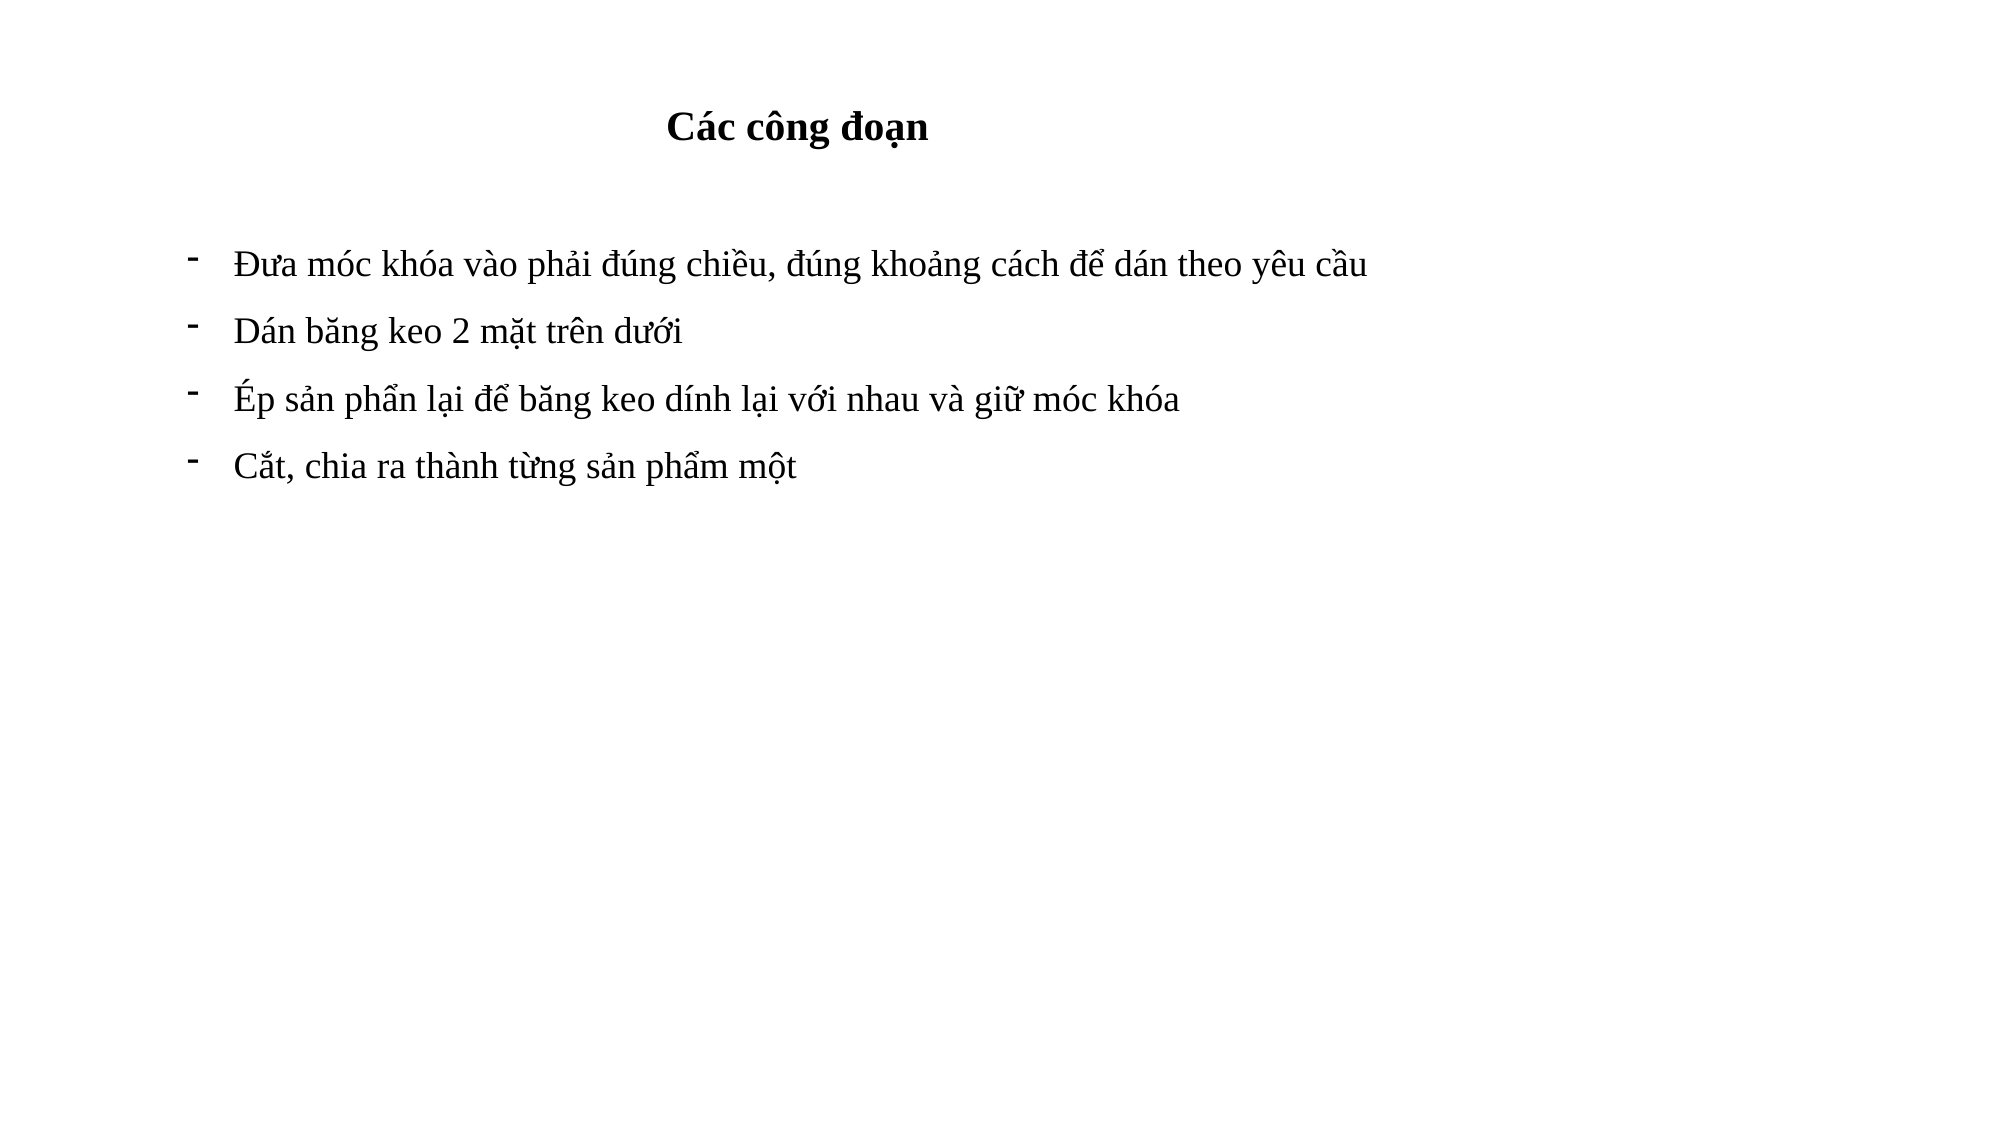

Các công đoạn

Đưa móc khóa vào phải đúng chiều, đúng khoảng cách để dán theo yêu cầu
Dán băng keo 2 mặt trên dưới
Ép sản phẩn lại để băng keo dính lại với nhau và giữ móc khóa
Cắt, chia ra thành từng sản phẩm một